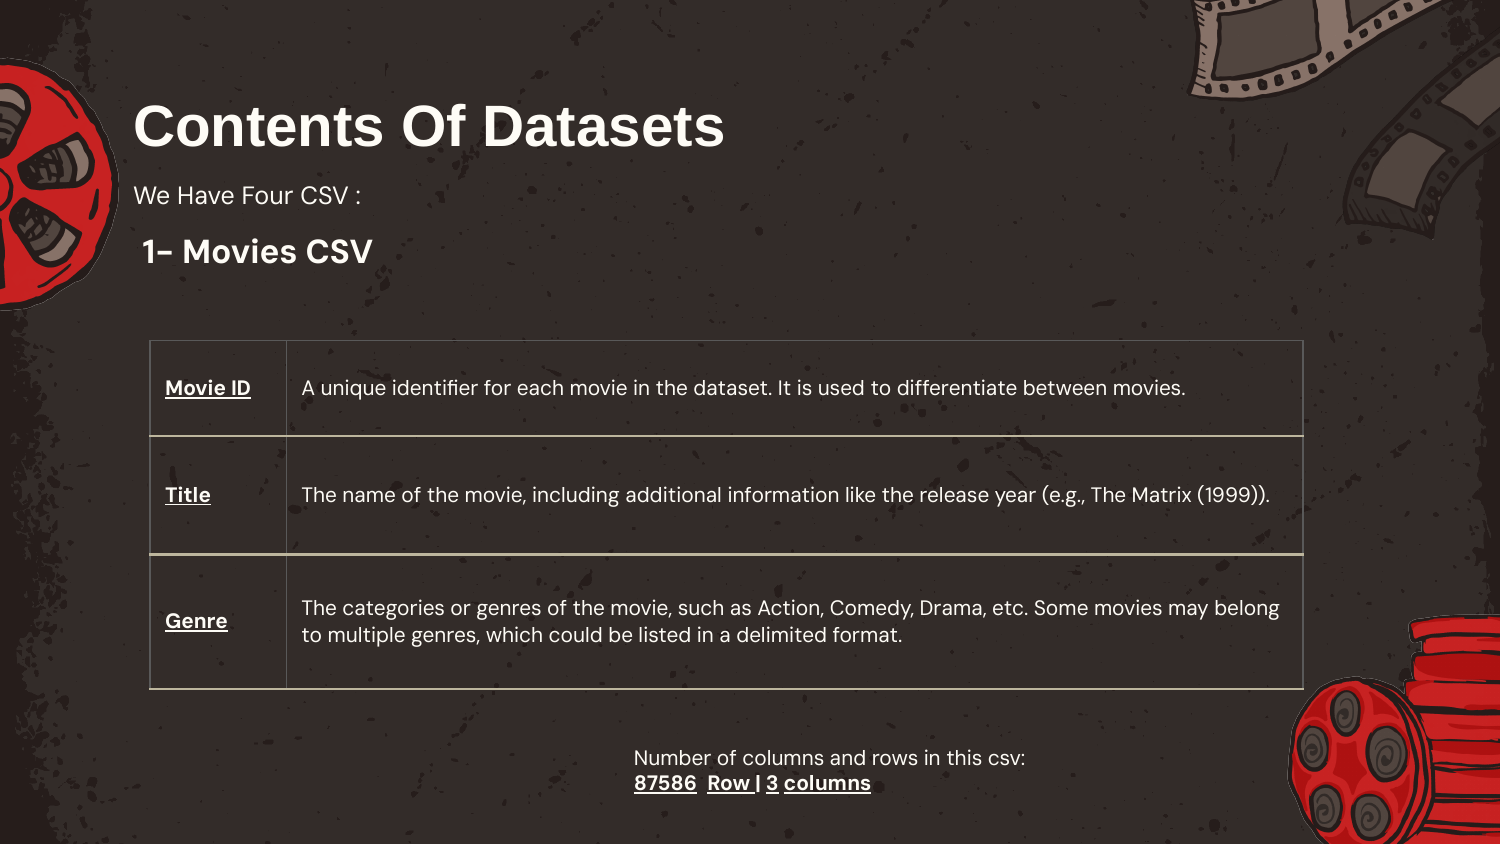

# Contents Of Datasets
We Have Four CSV :
1- Movies CSV
| Movie ID | A unique identifier for each movie in the dataset. It is used to differentiate between movies. |
| --- | --- |
| Title | The name of the movie, including additional information like the release year (e.g., The Matrix (1999)). |
| Genre | The categories or genres of the movie, such as Action, Comedy, Drama, etc. Some movies may belong to multiple genres, which could be listed in a delimited format. |
Number of columns and rows in this csv:
87586  Row | 3 columns